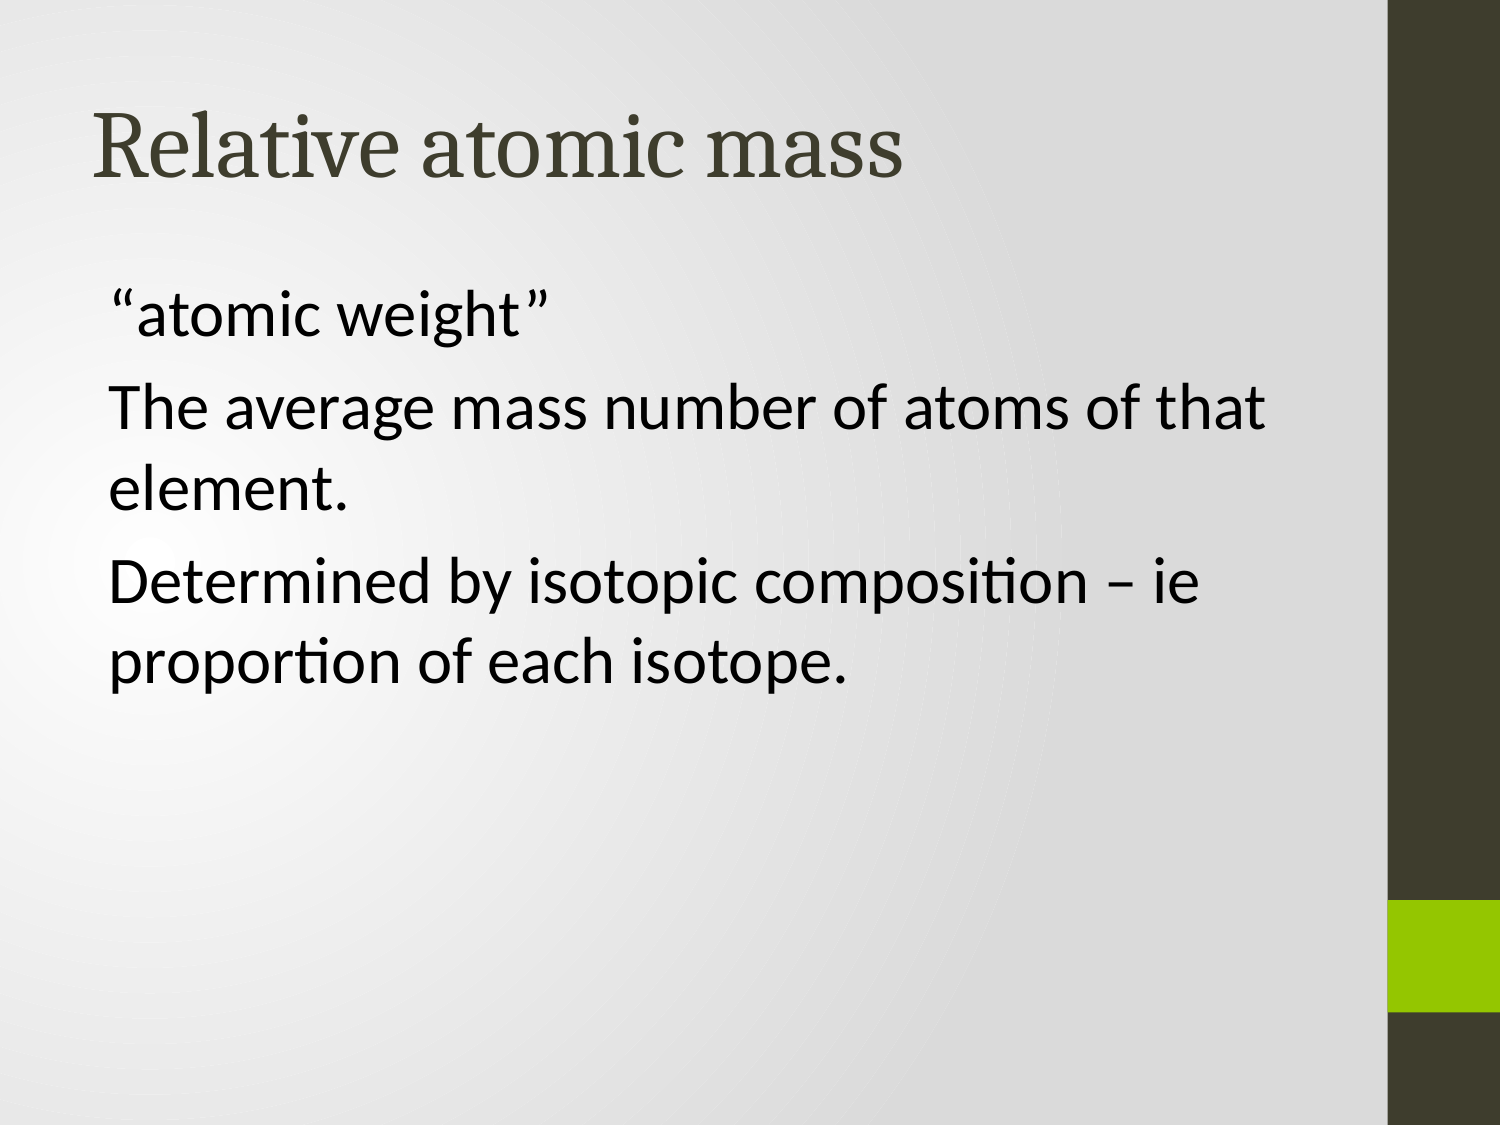

# Relative atomic mass
“atomic weight”
The average mass number of atoms of that element.
Determined by isotopic composition – ie proportion of each isotope.